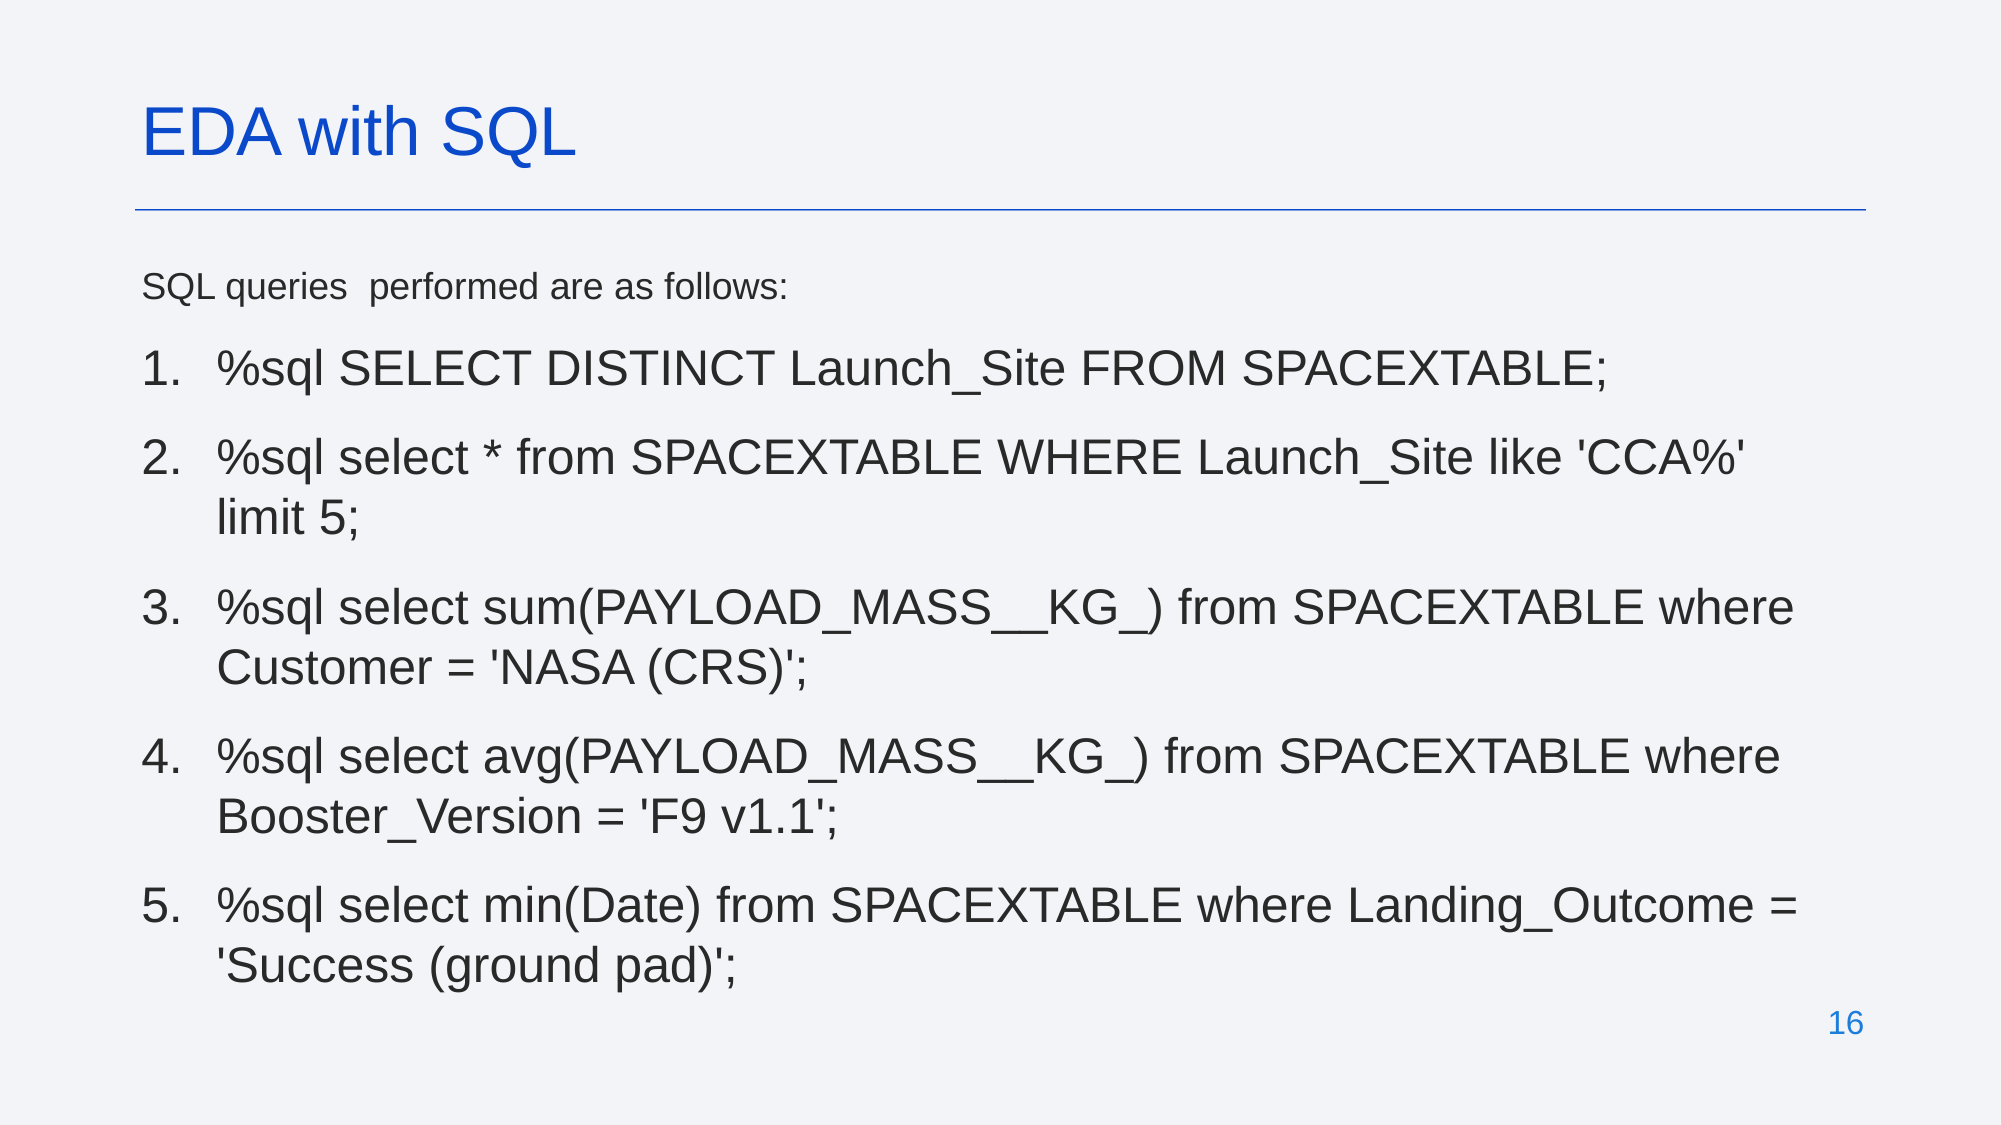

EDA with SQL
SQL queries  performed are as follows:
%sql SELECT DISTINCT Launch_Site FROM SPACEXTABLE;
%sql select * from SPACEXTABLE WHERE Launch_Site like 'CCA%' limit 5;
%sql select sum(PAYLOAD_MASS__KG_) from SPACEXTABLE where Customer = 'NASA (CRS)';
%sql select avg(PAYLOAD_MASS__KG_) from SPACEXTABLE where Booster_Version = 'F9 v1.1';
%sql select min(Date) from SPACEXTABLE where Landing_Outcome = 'Success (ground pad)';

16